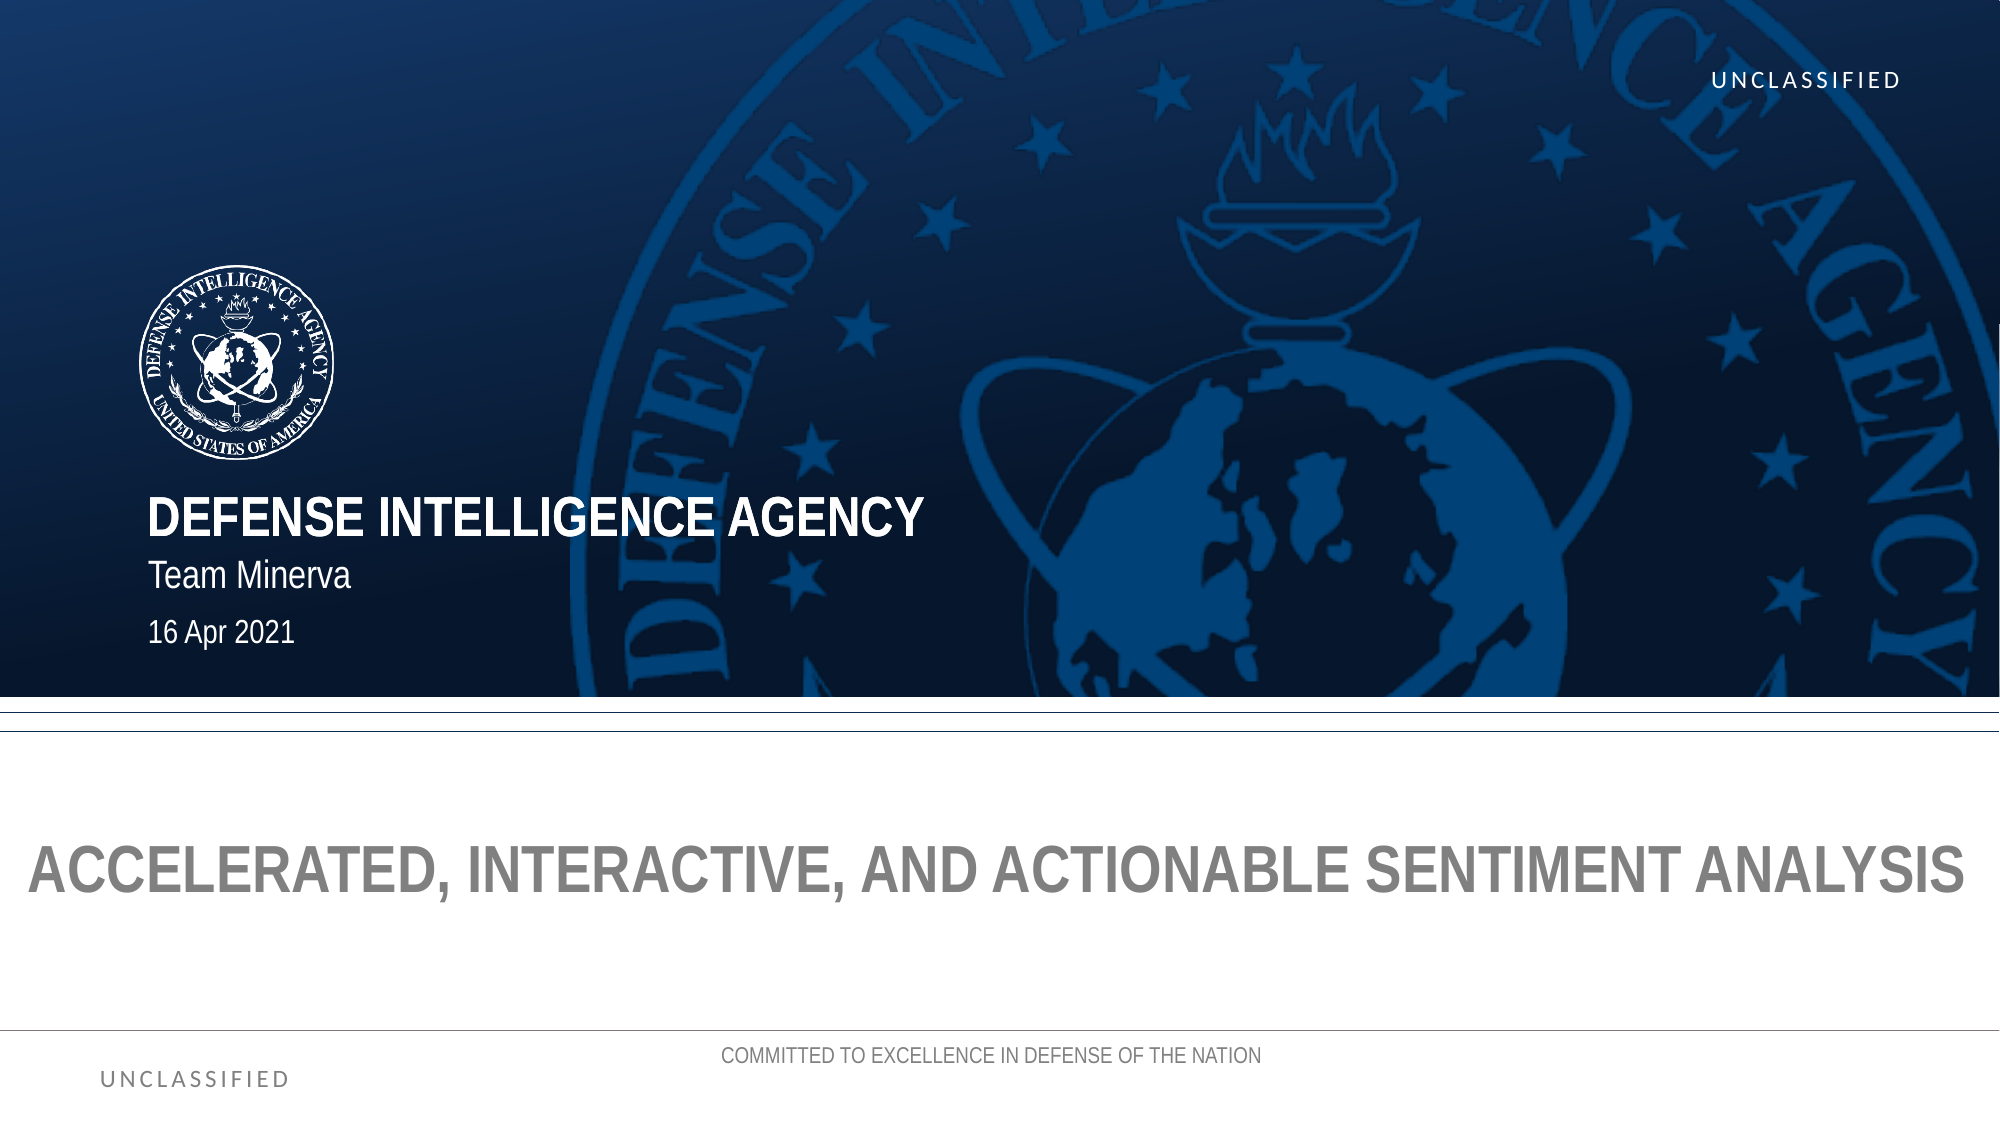

unclassified
Team Minerva

16 Apr 2021
Accelerated, INTERACTIVE, and ACTIONABLE sentiment analysis

unclassifiEd